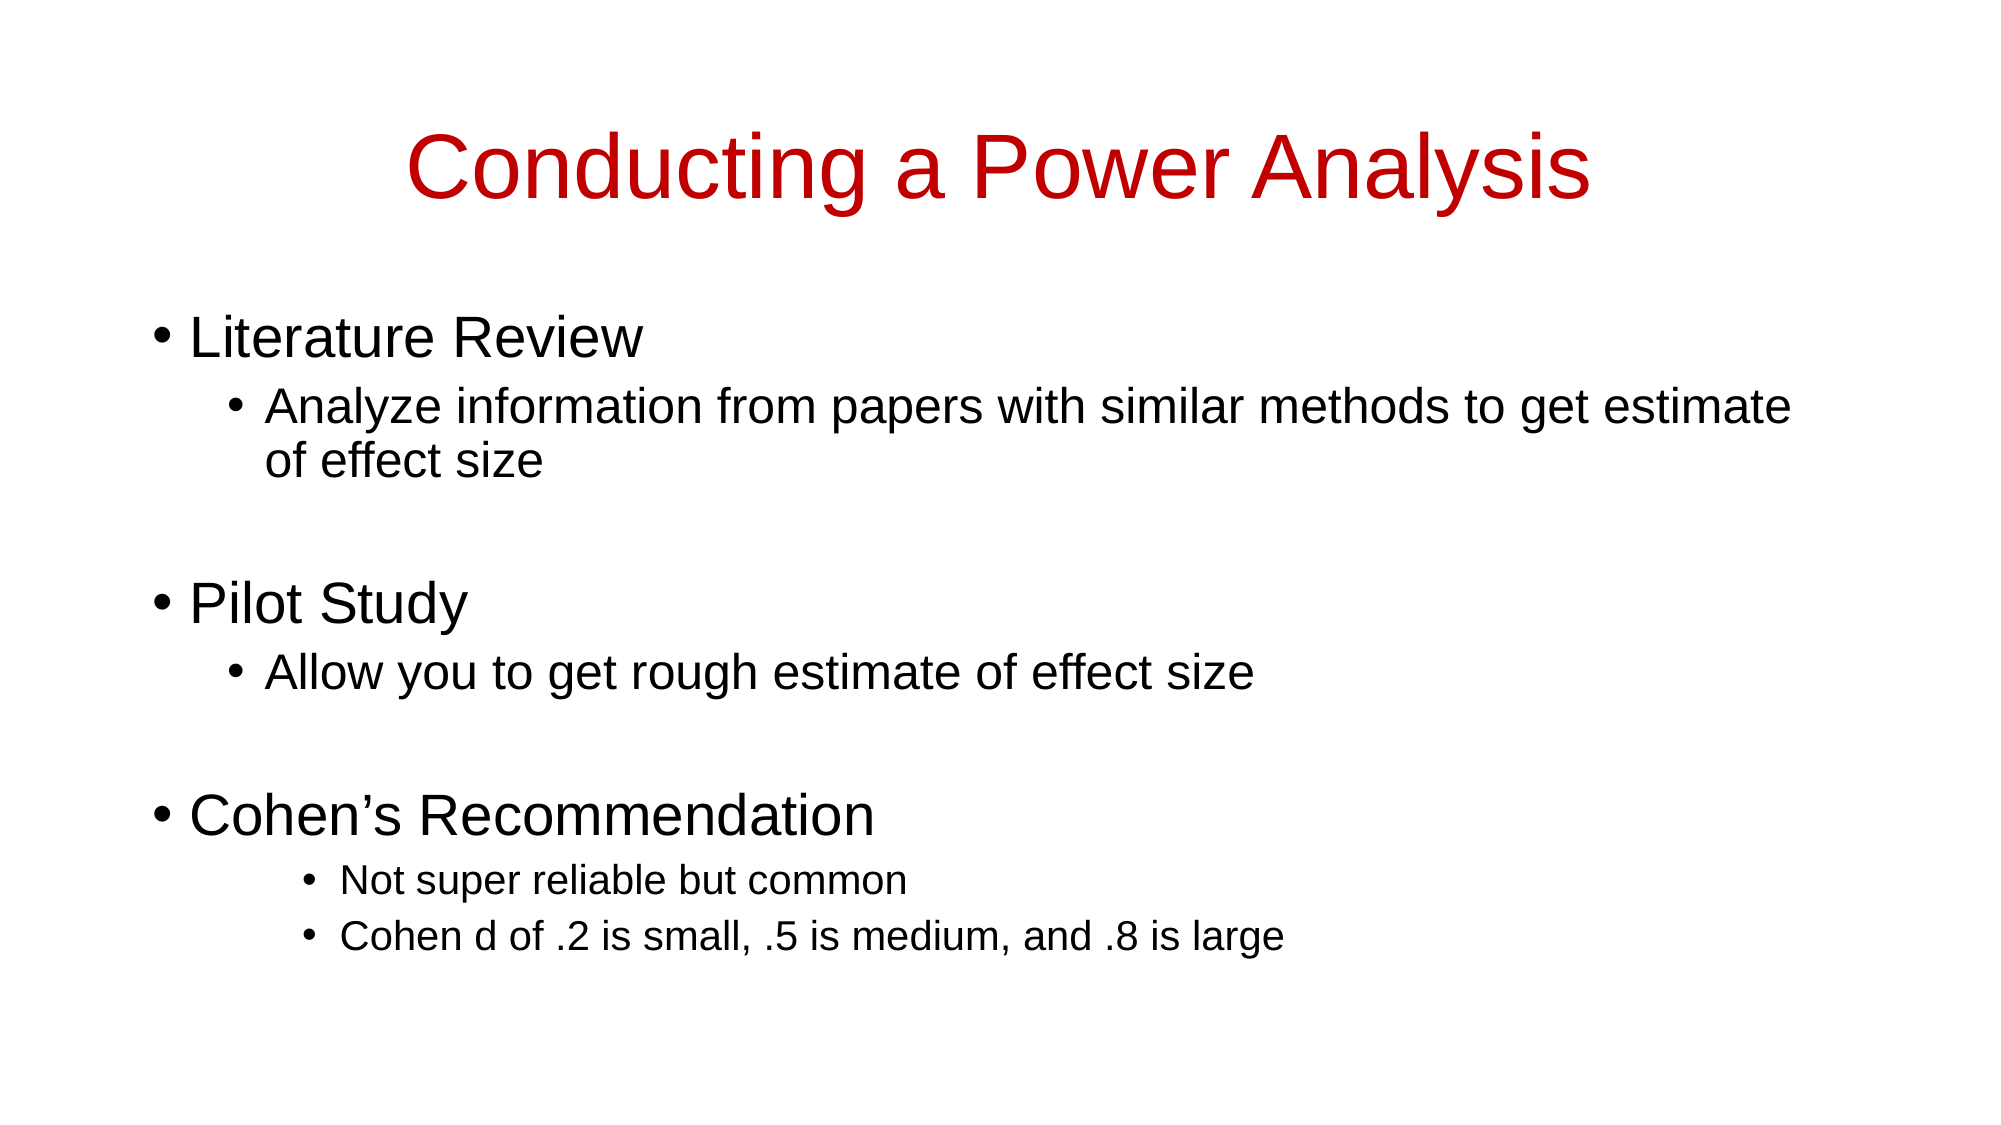

# Conducting a Power Analysis
Literature Review
Analyze information from papers with similar methods to get estimate of effect size

Pilot Study
Allow you to get rough estimate of effect size

Cohen’s Recommendation
Not super reliable but common
Cohen d of .2 is small, .5 is medium, and .8 is large